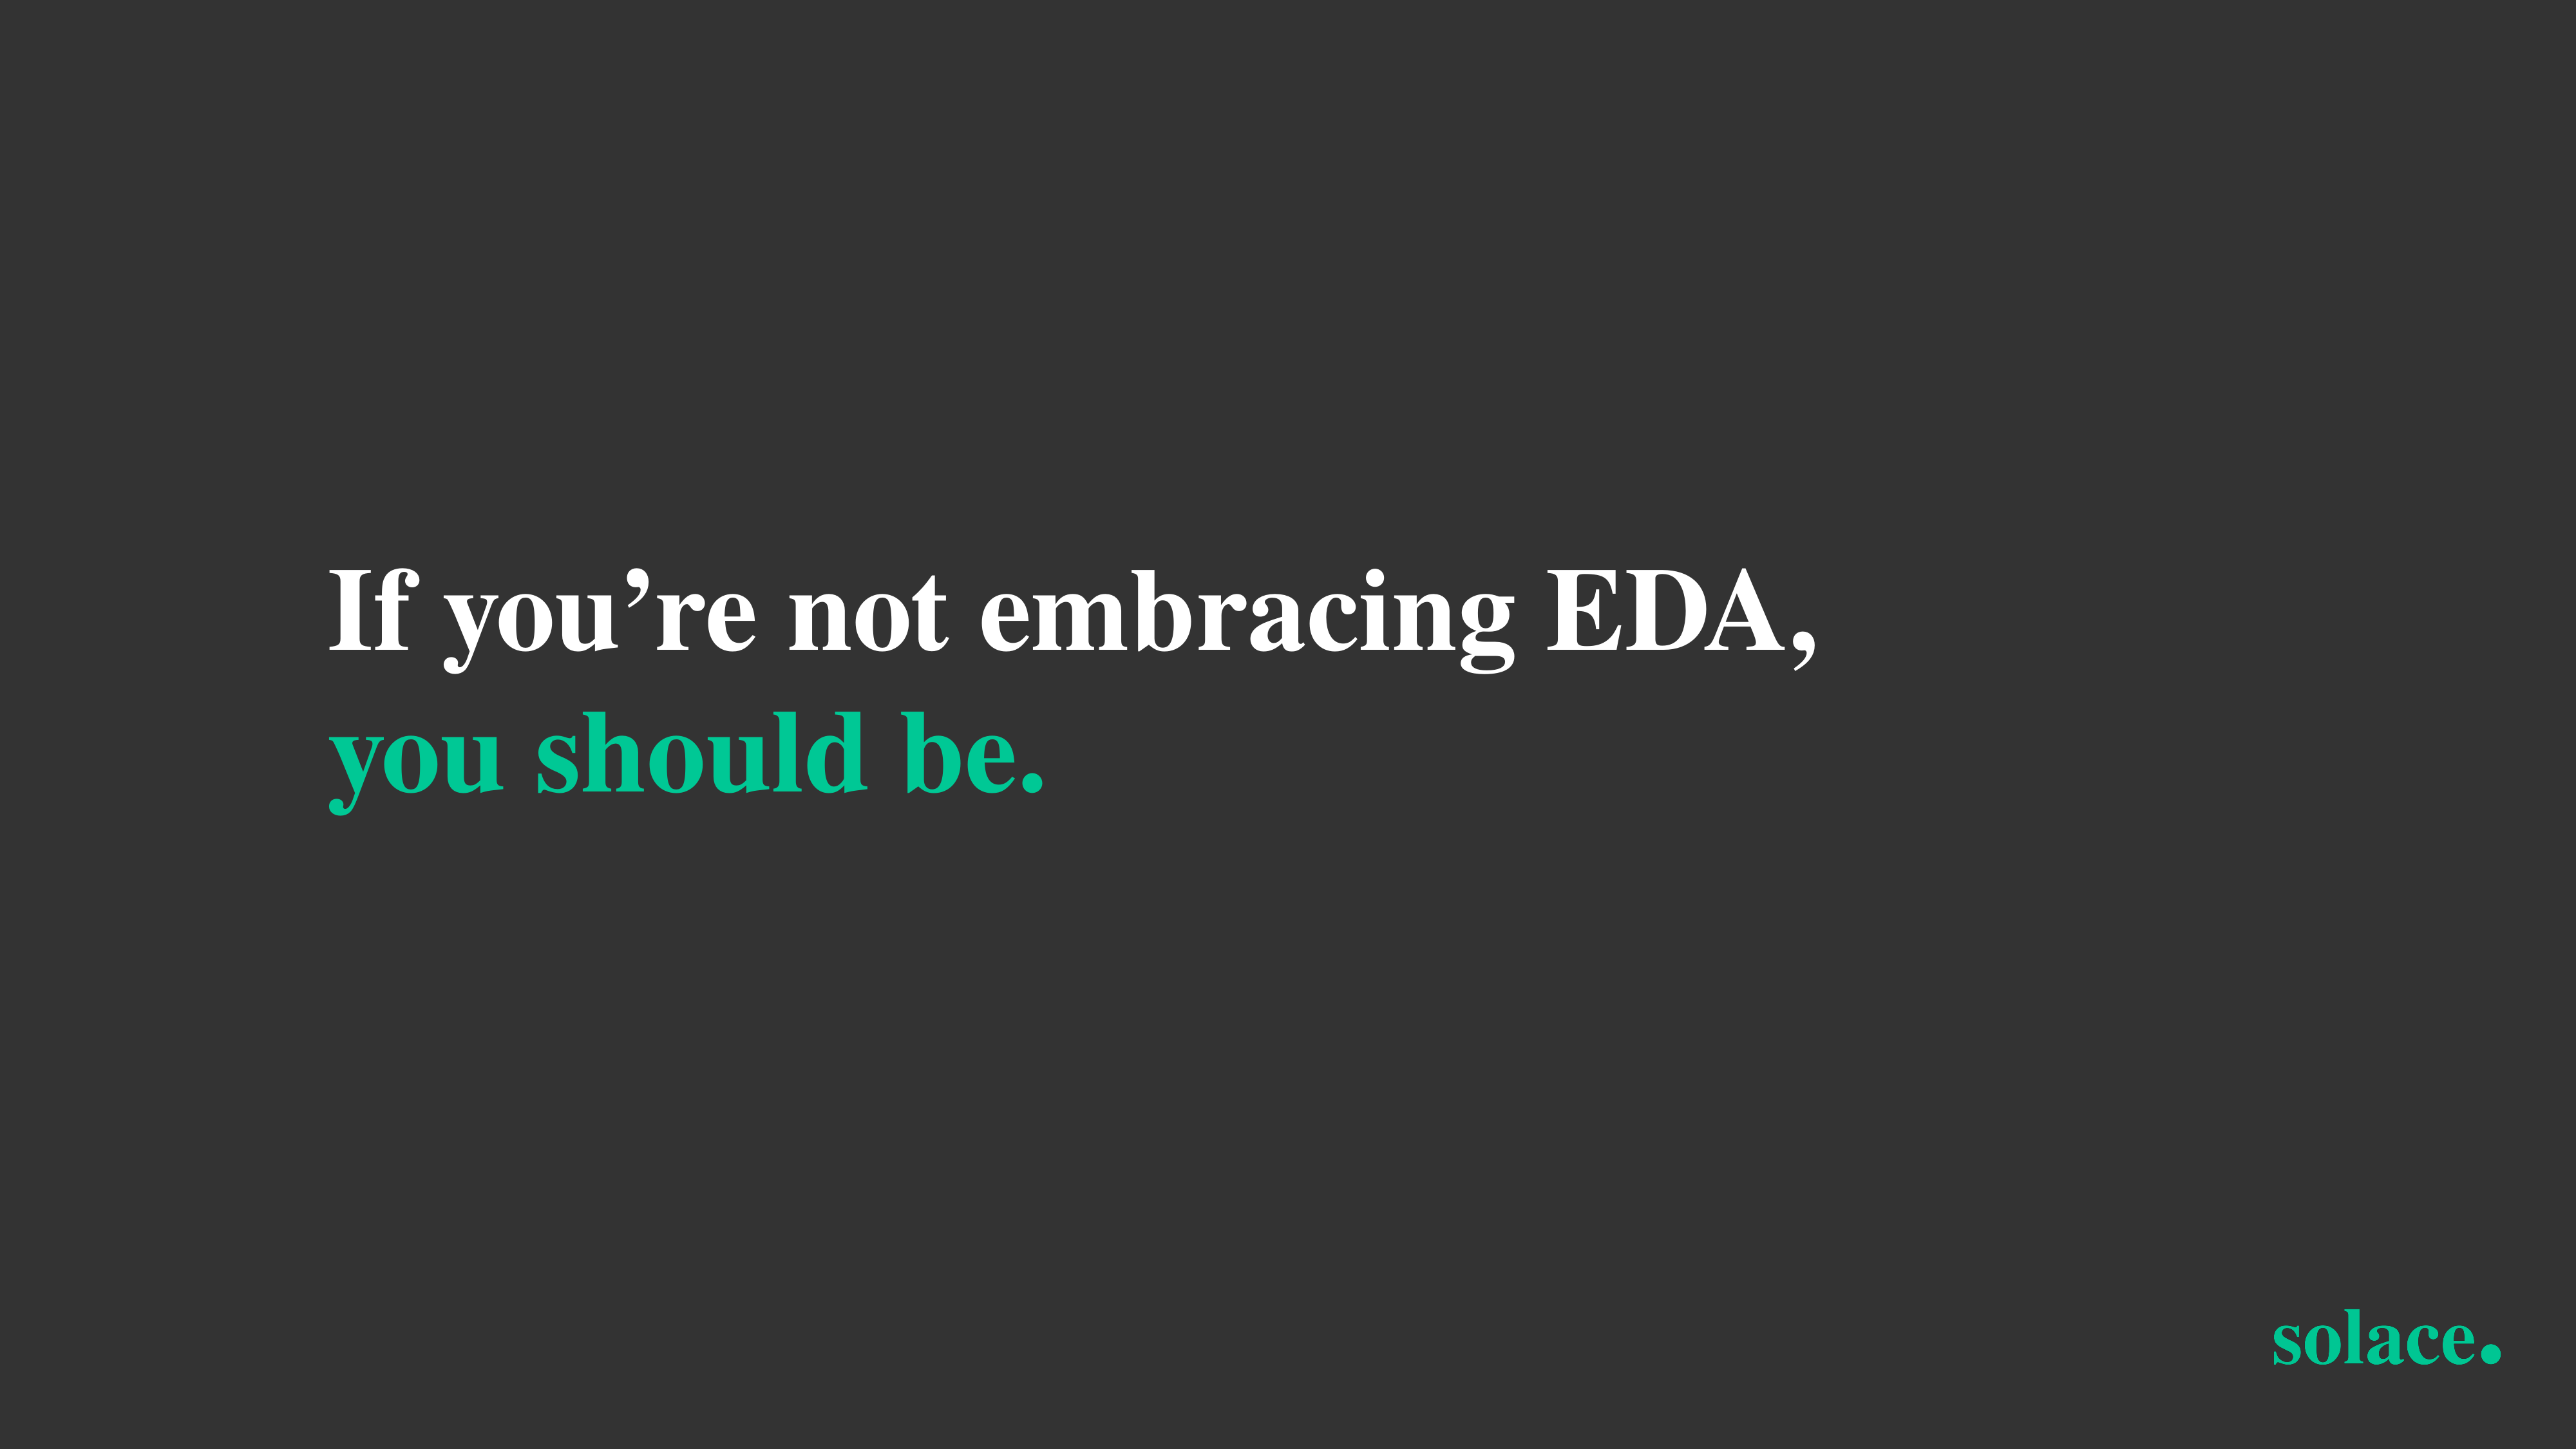

If you’re not embracing EDA,
you should be.